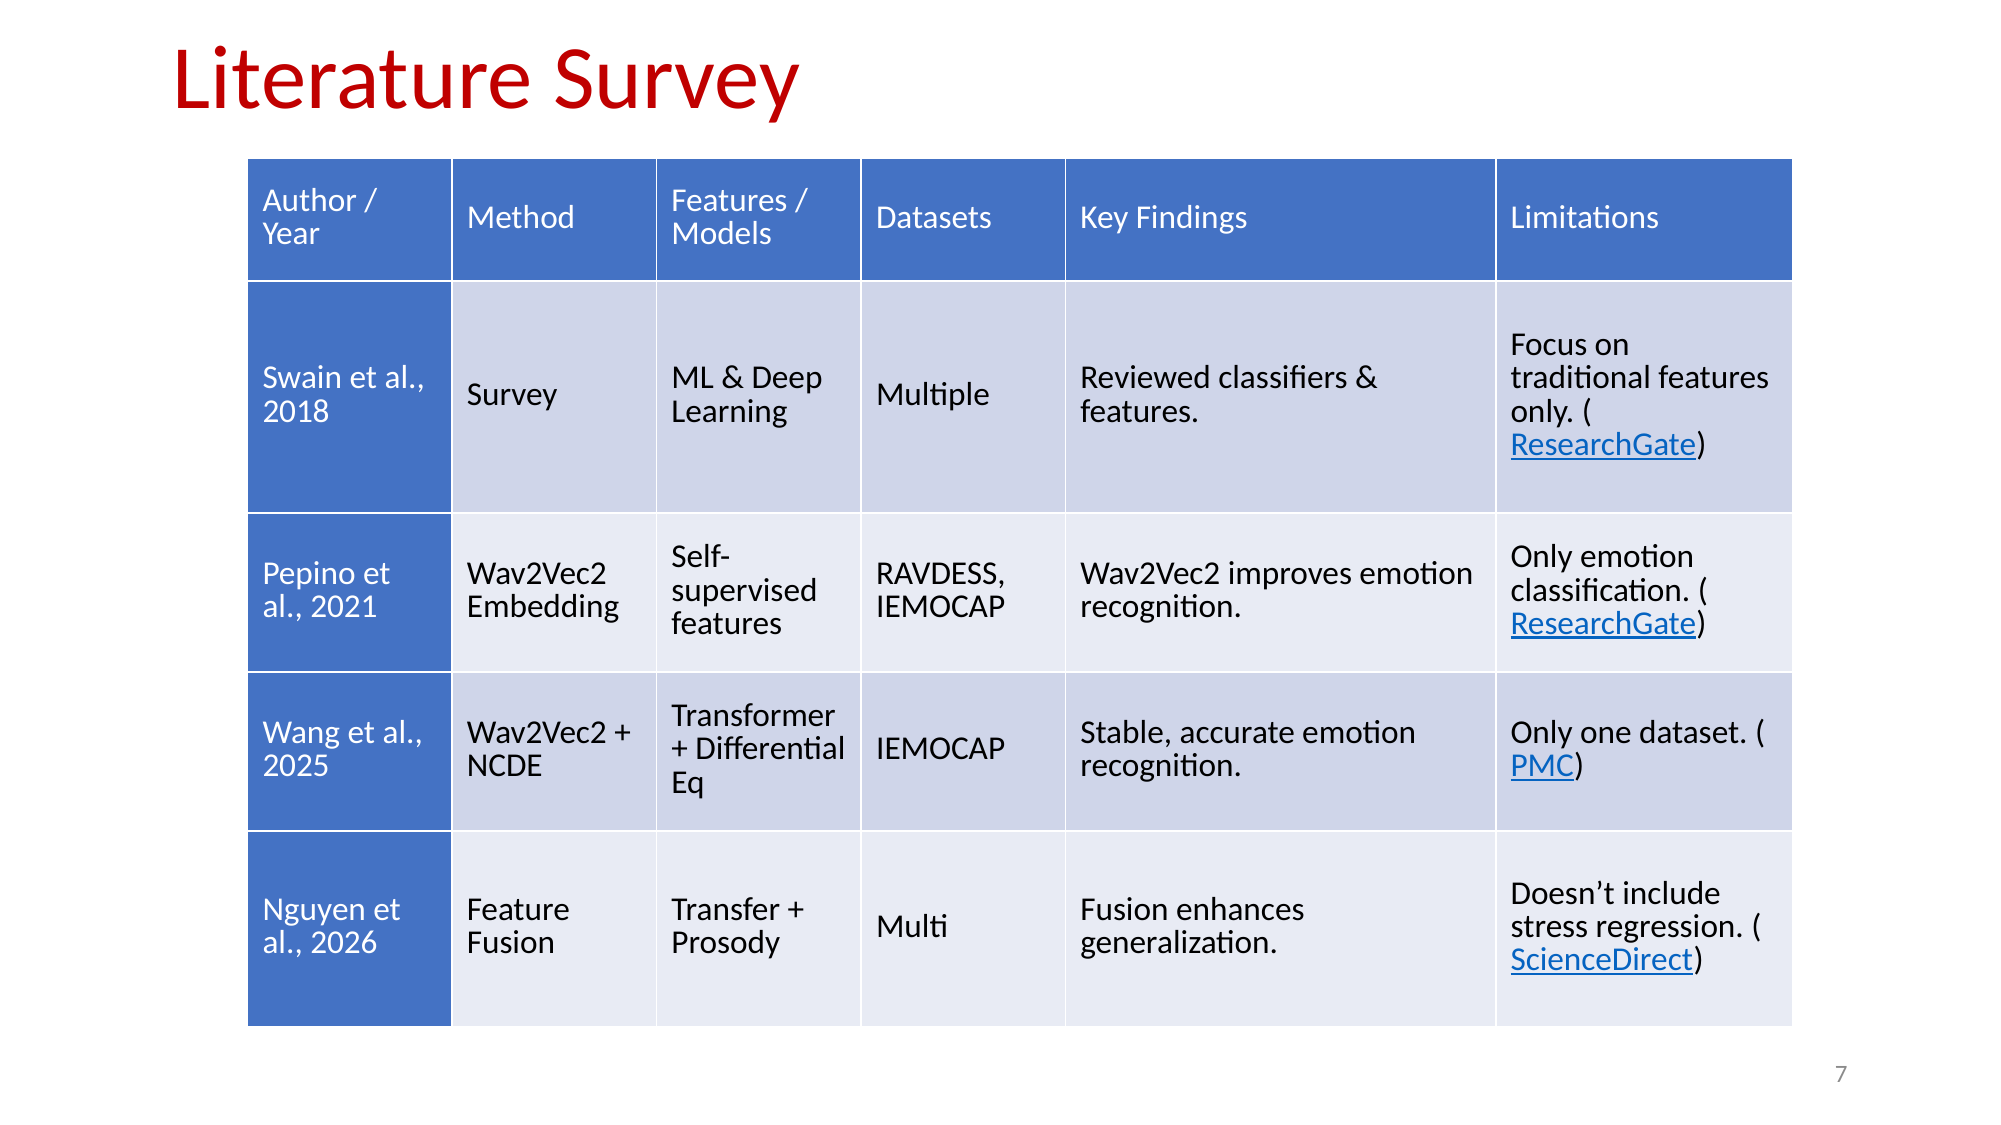

# Literature Survey
| Author / Year | Method | Features / Models | Datasets | Key Findings | Limitations |
| --- | --- | --- | --- | --- | --- |
| Swain et al., 2018 | Survey | ML & Deep Learning | Multiple | Reviewed classifiers & features. | Focus on traditional features only. (ResearchGate) |
| Pepino et al., 2021 | Wav2Vec2 Embedding | Self-supervised features | RAVDESS, IEMOCAP | Wav2Vec2 improves emotion recognition. | Only emotion classification. (ResearchGate) |
| Wang et al., 2025 | Wav2Vec2 + NCDE | Transformer + Differential Eq | IEMOCAP | Stable, accurate emotion recognition. | Only one dataset. (PMC) |
| Nguyen et al., 2026 | Feature Fusion | Transfer + Prosody | Multi | Fusion enhances generalization. | Doesn’t include stress regression. (ScienceDirect) |
7